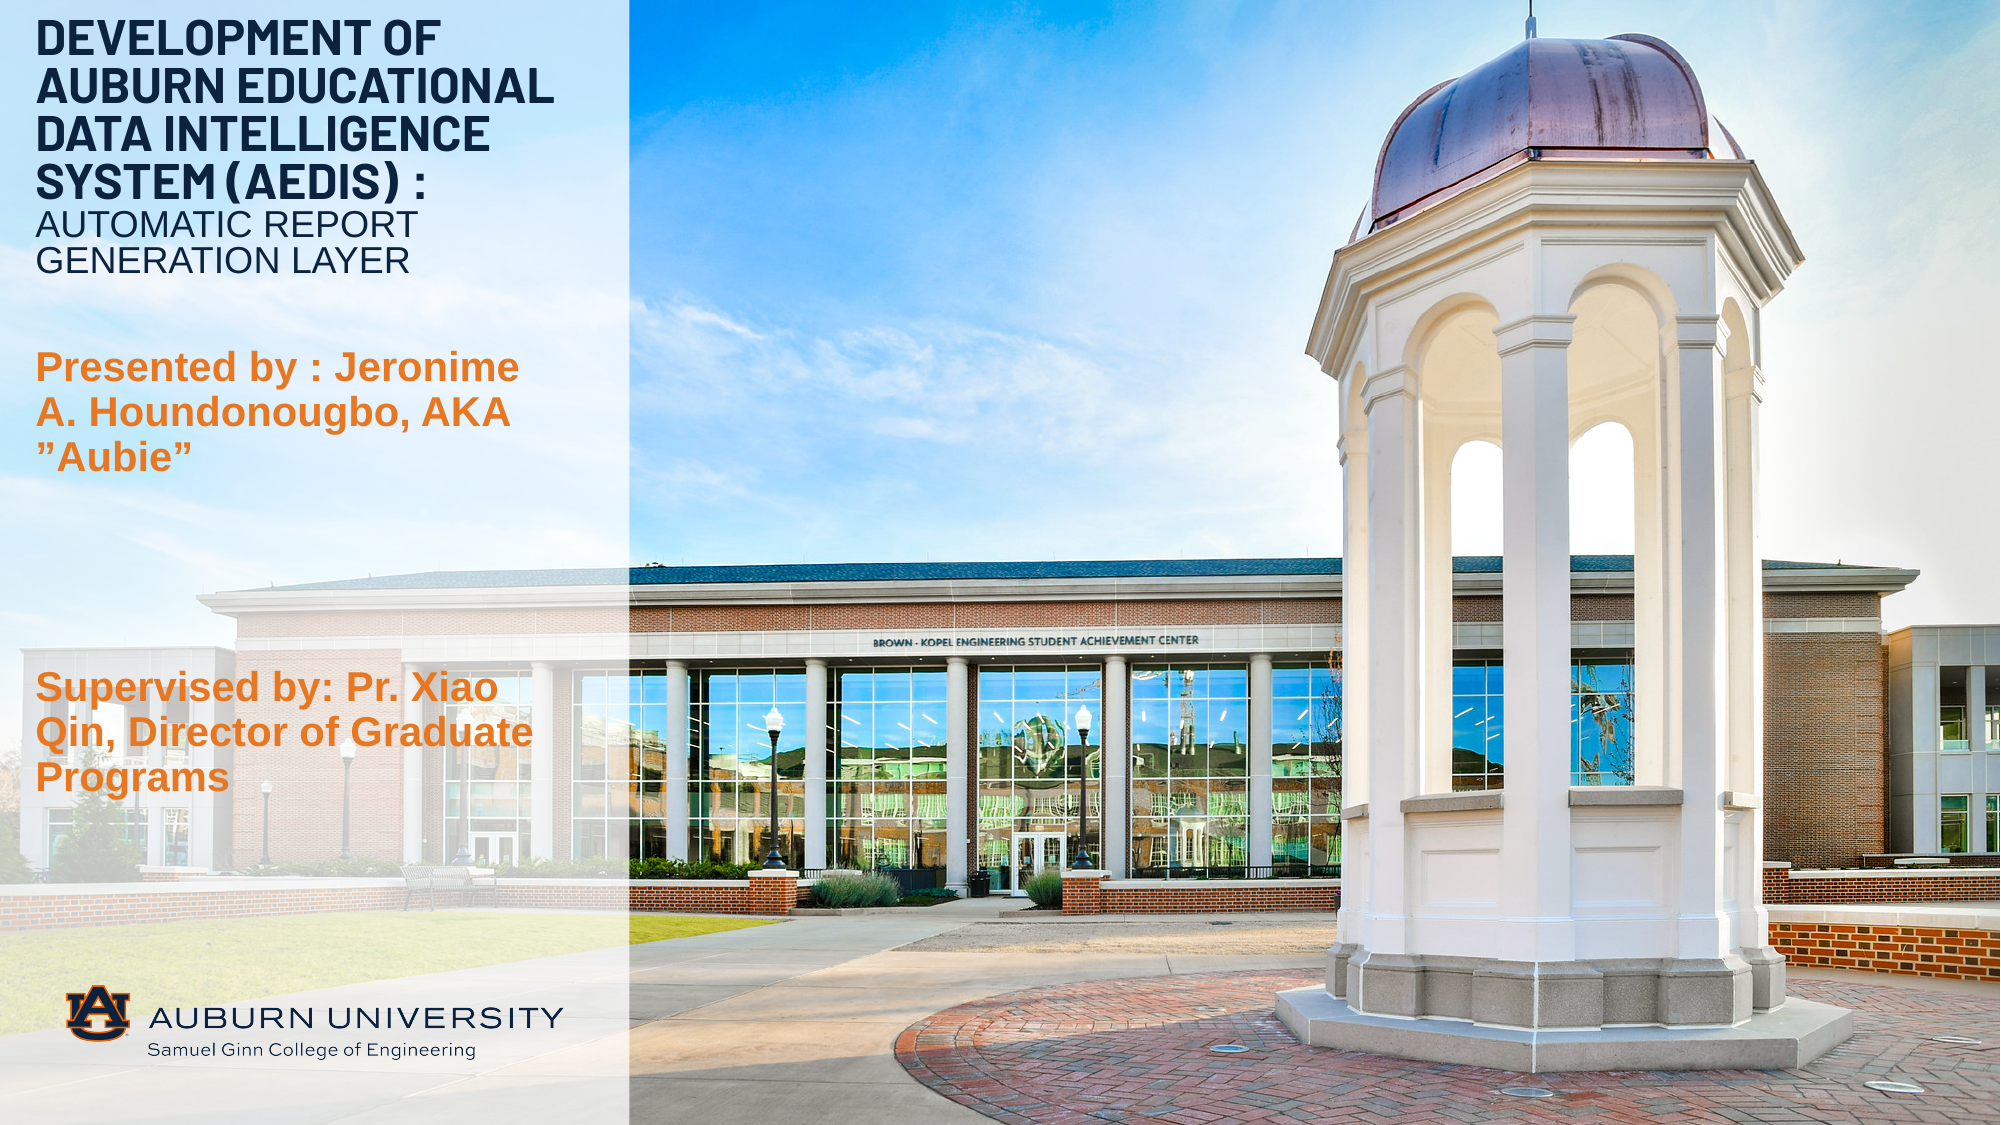

# Development of Auburn Educational Data Intelligence System (AEDIS) : AuTOMATIC REPORT GENERATION LAYER
Presented by : Jeronime A. Houndonougbo, AKA ”Aubie”

Supervised by: Pr. Xiao Qin, Director of Graduate Programs